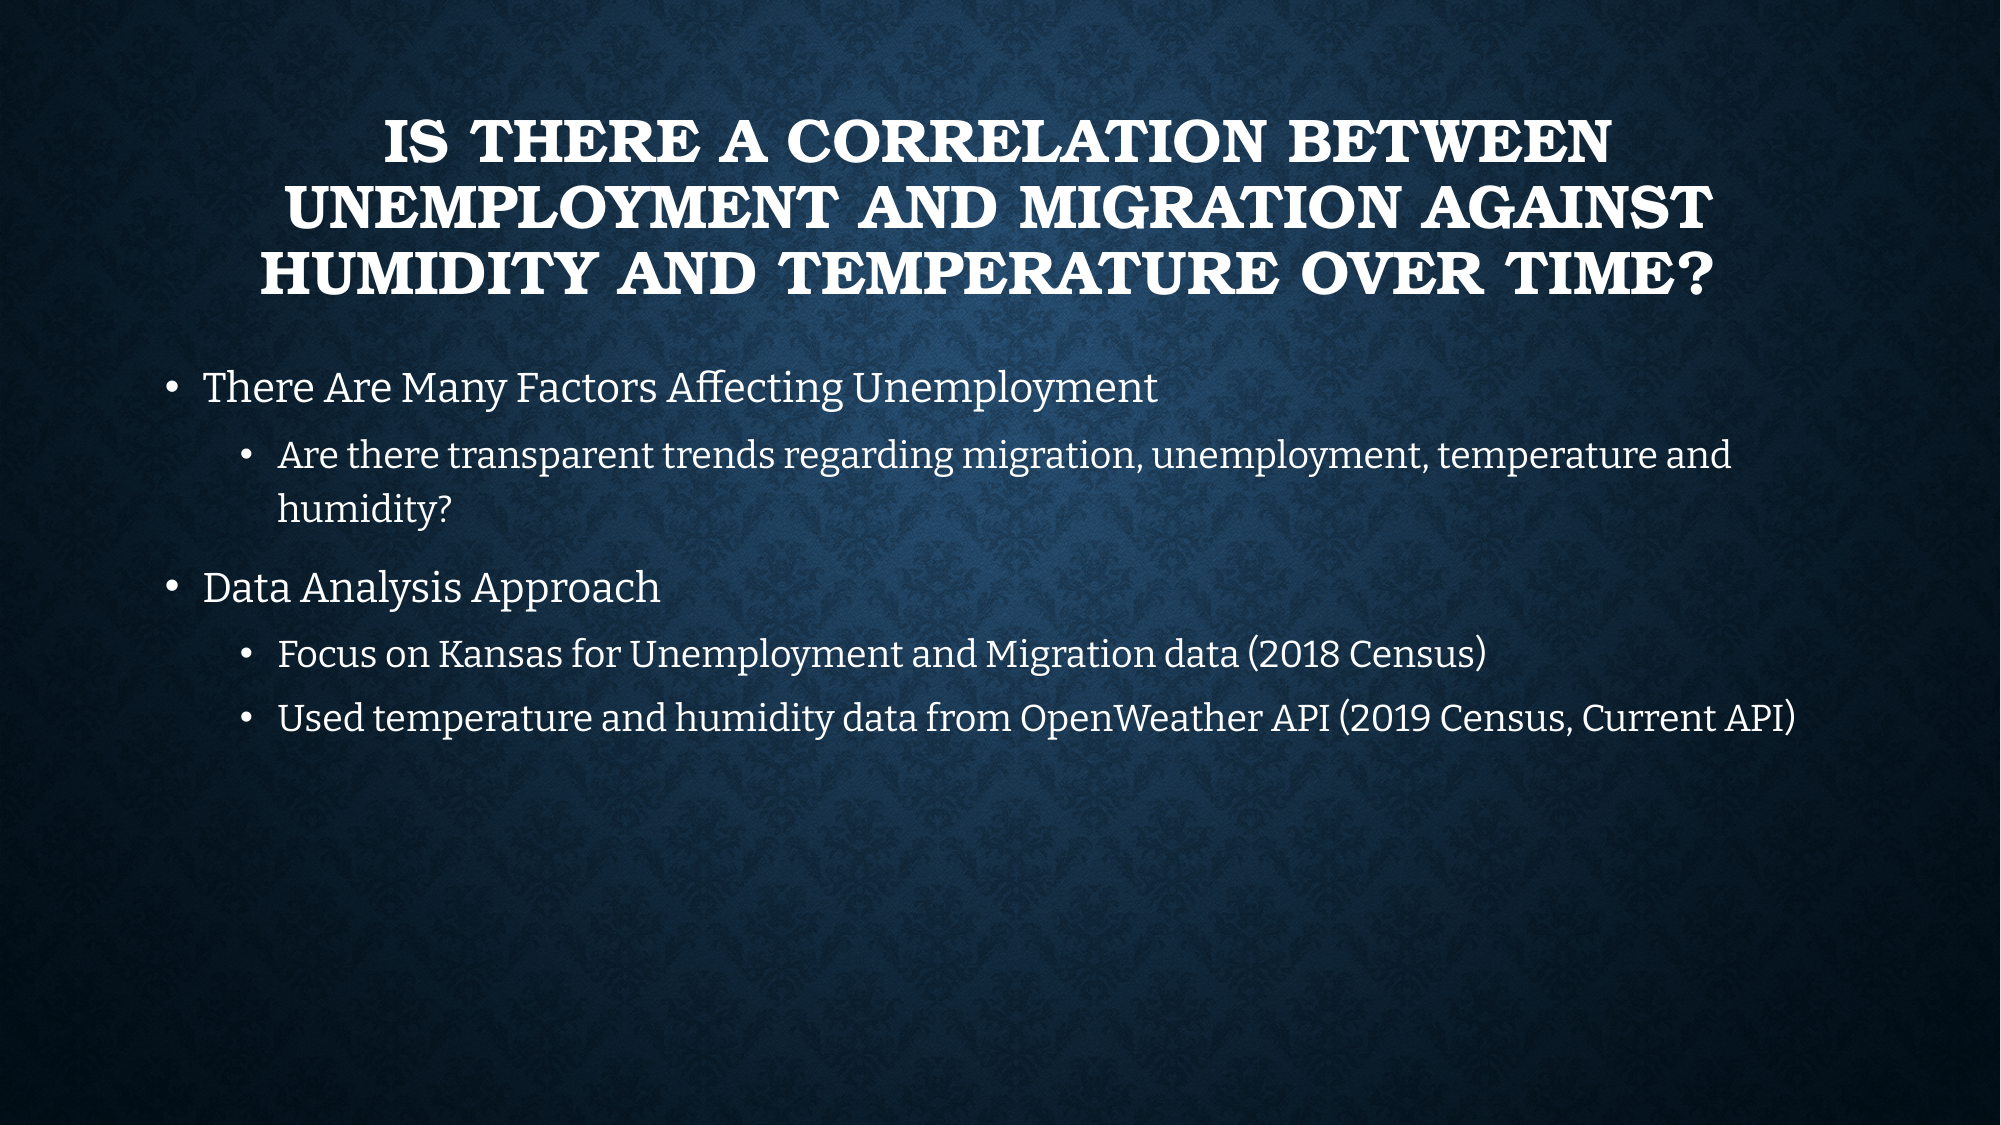

# Is there a correlation between unemployment and migration against humidity and temperature over time?
There Are Many Factors Affecting Unemployment
Are there transparent trends regarding migration, unemployment, temperature and humidity?
Data Analysis Approach
Focus on Kansas for Unemployment and Migration data (2018 Census)
Used temperature and humidity data from OpenWeather API (2019 Census, Current API)